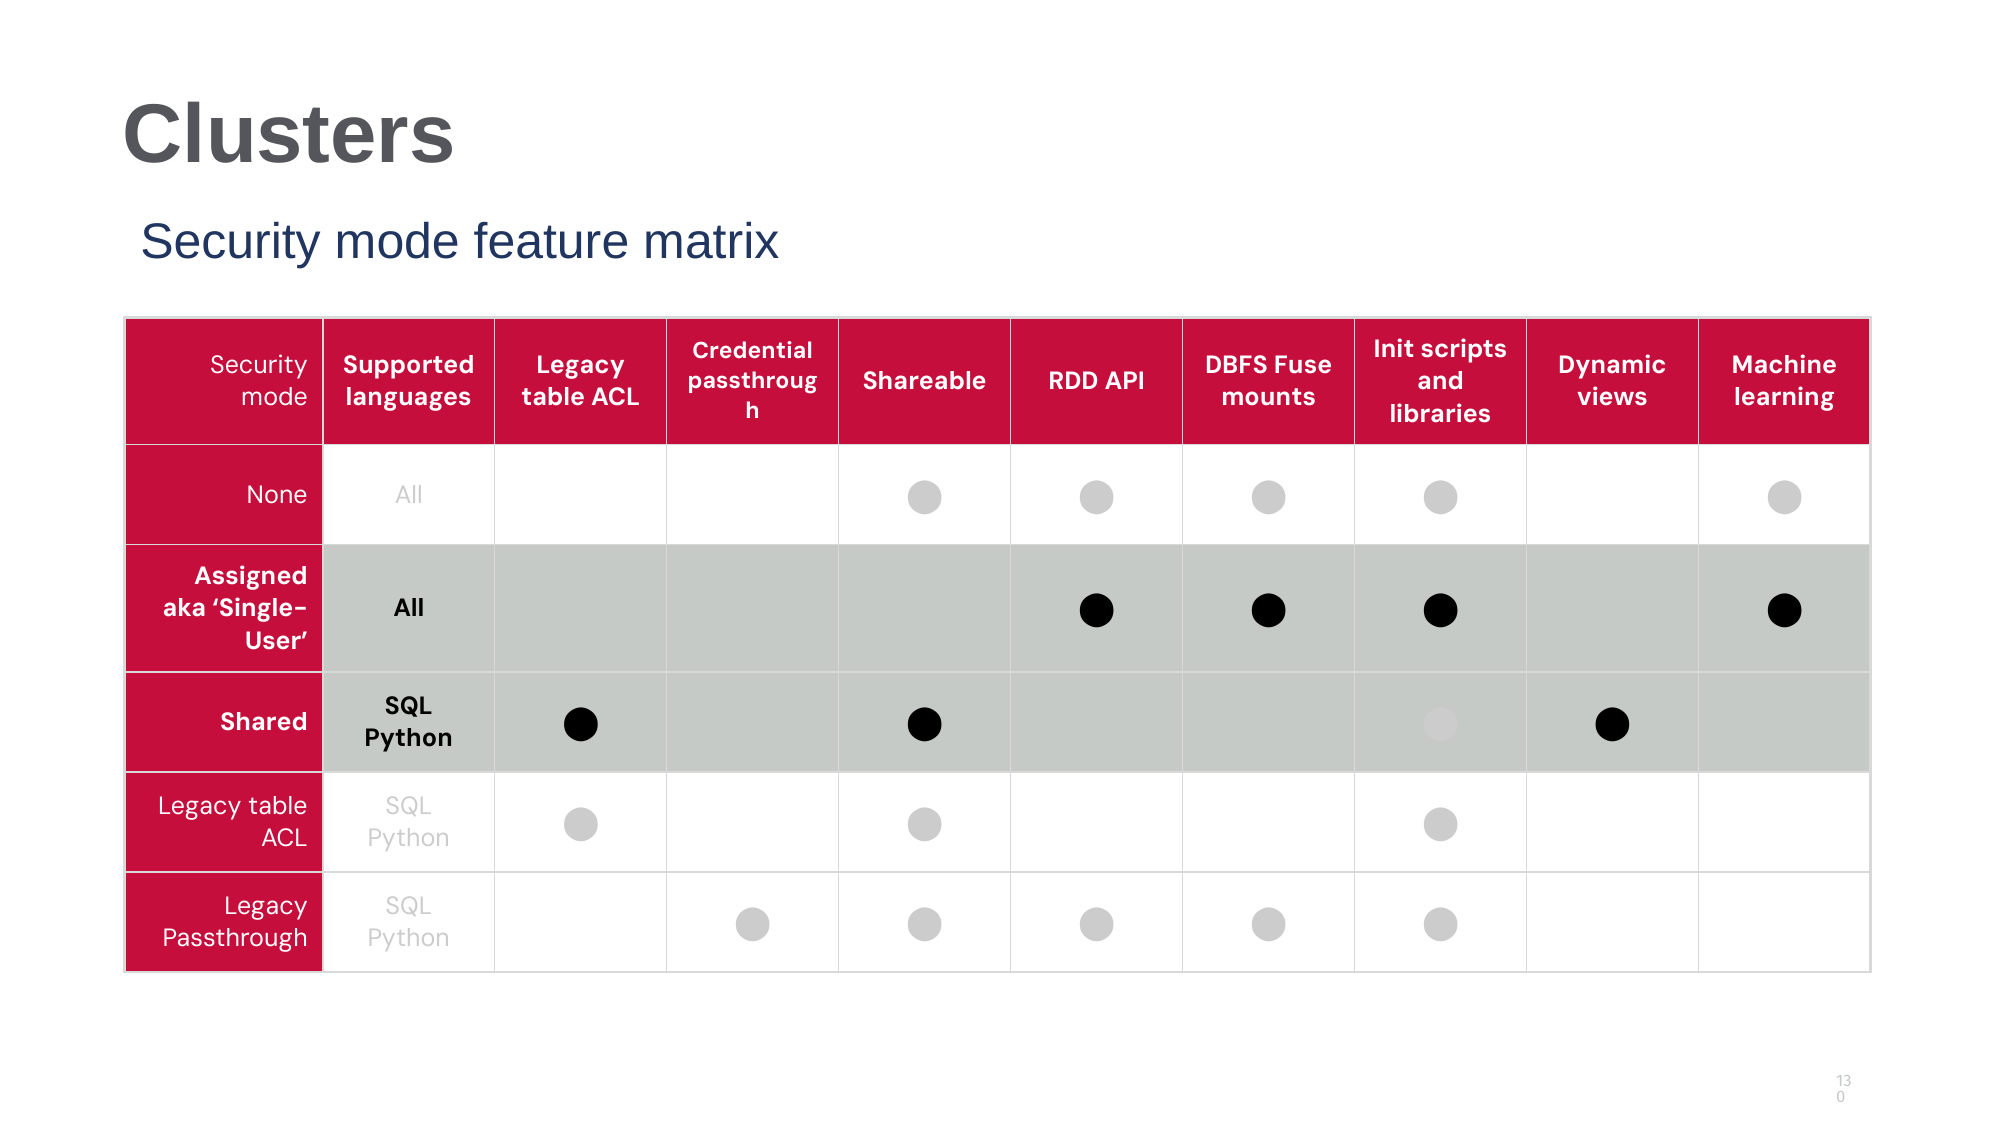

# Clusters
Security mode feature matrix
| Security mode | Supported languages | Legacy table ACL | Credential passthrough | Shareable | RDD API | DBFS Fuse mounts | Init scripts and libraries | Dynamic views | Machine learning |
| --- | --- | --- | --- | --- | --- | --- | --- | --- | --- |
| None | All |  |  | ⬤ | ⬤ | ⬤ | ⬤ |  | ⬤ |
| Assigned aka ‘Single-User’ | All |  |  |  | ⬤ | ⬤ | ⬤ |  | ⬤ |
| Shared | SQL Python | ⬤ |  | ⬤ |  |  | ⬤ | ⬤ |  |
| Legacy table ACL | SQL Python | ⬤ |  | ⬤ |  |  | ⬤ |  |  |
| Legacy Passthrough | SQL Python |  | ⬤ | ⬤ | ⬤ | ⬤ | ⬤ |  |  |
130